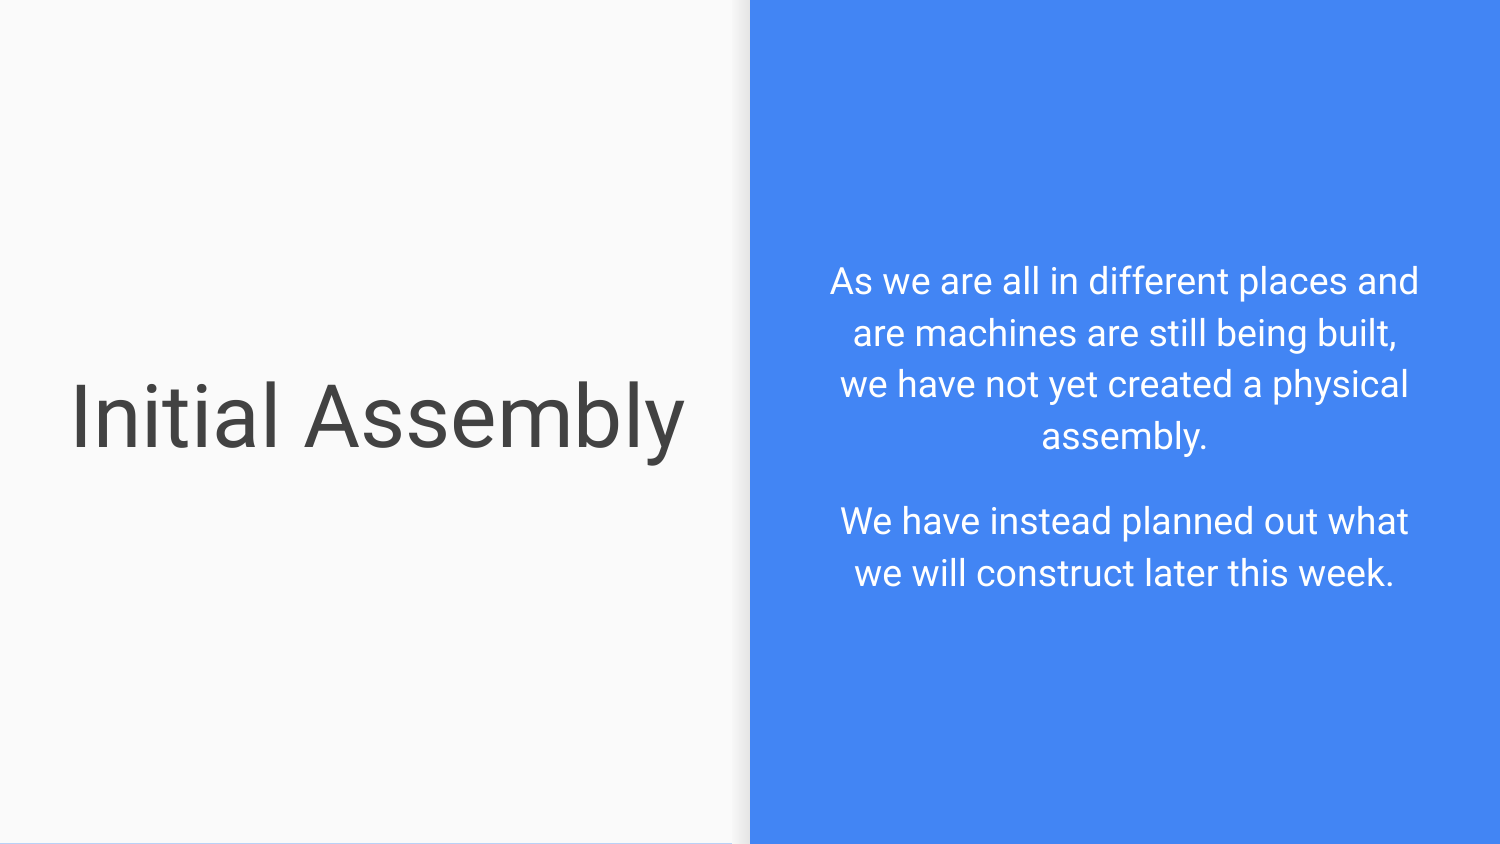

As we are all in different places and are machines are still being built, we have not yet created a physical assembly.
We have instead planned out what we will construct later this week.
# Initial Assembly